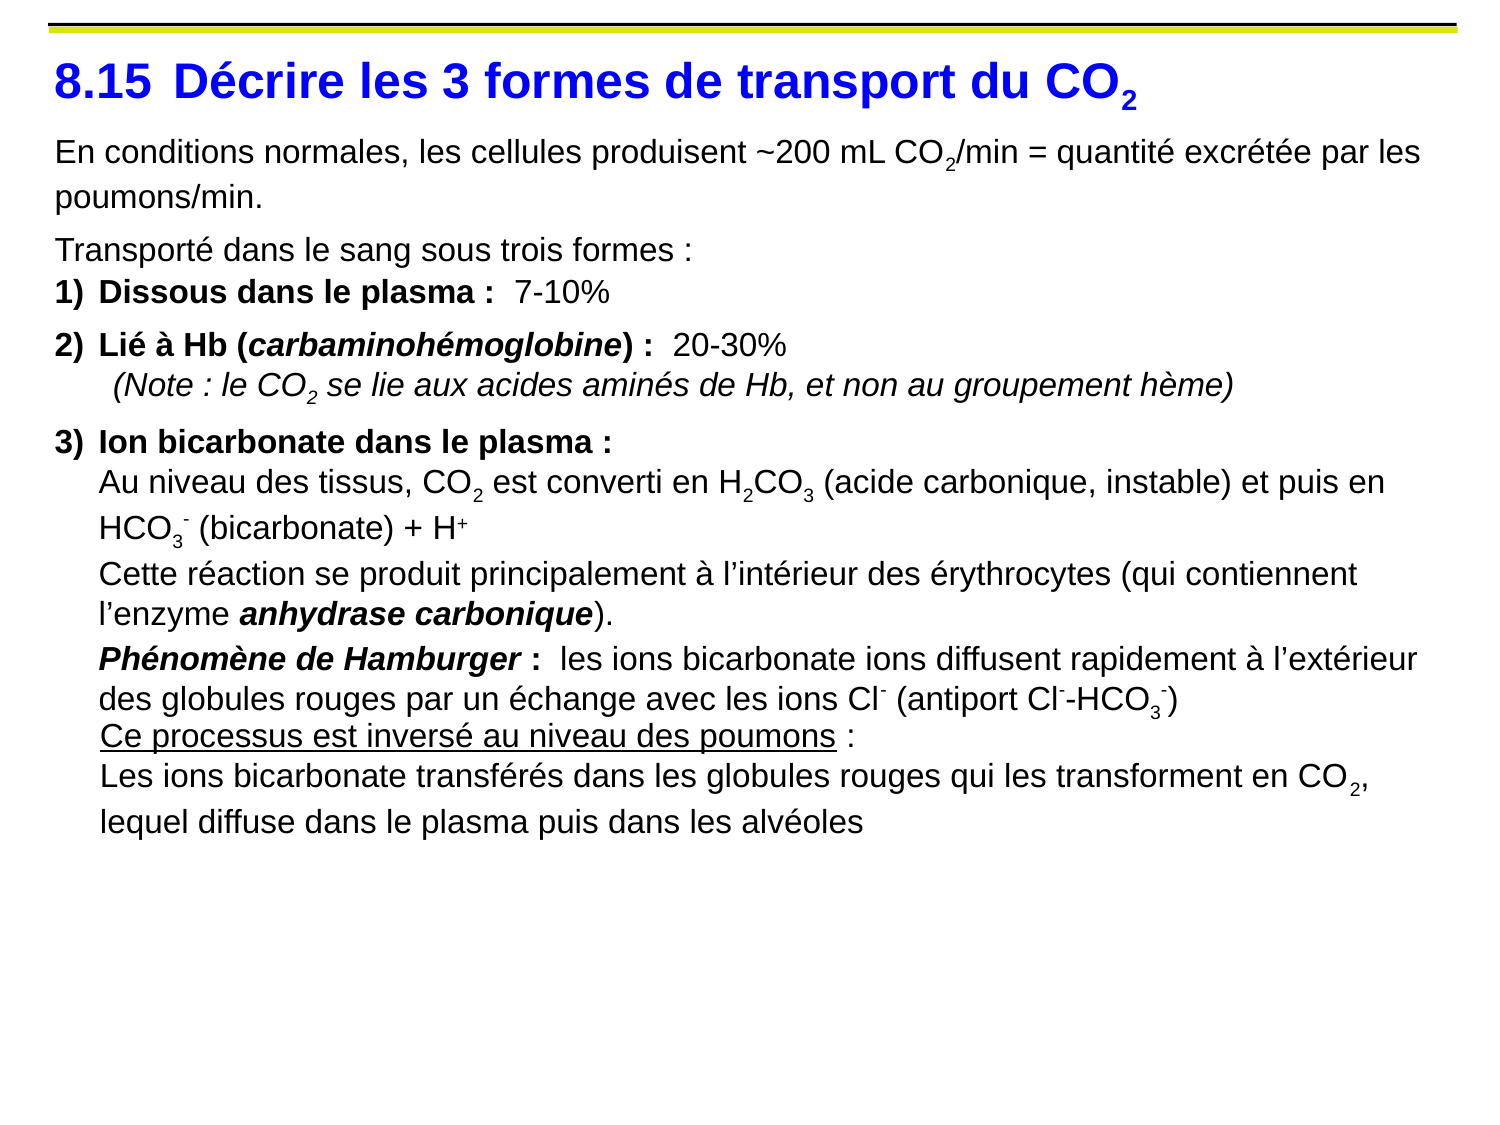

8.15	Décrire les 3 formes de transport du CO2
En conditions normales, les cellules produisent ~200 mL CO2/min = quantité excrétée par les poumons/min.
Transporté dans le sang sous trois formes :
1)	Dissous dans le plasma :  7-10%
Lié à Hb (carbaminohémoglobine) :  20-30%
	(Note : le CO2 se lie aux acides aminés de Hb, et non au groupement hème)
Ion bicarbonate dans le plasma :
	Au niveau des tissus, CO2 est converti en H2CO3 (acide carbonique, instable) et puis en HCO3- (bicarbonate) + H+
	Cette réaction se produit principalement à l’intérieur des érythrocytes (qui contiennent l’enzyme anhydrase carbonique).
   	Phénomène de Hamburger :  les ions bicarbonate ions diffusent rapidement à l’extérieur des globules rouges par un échange avec les ions Cl- (antiport Cl--HCO3-)
Ce processus est inversé au niveau des poumons :
Les ions bicarbonate transférés dans les globules rouges qui les transforment en CO2, lequel diffuse dans le plasma puis dans les alvéoles